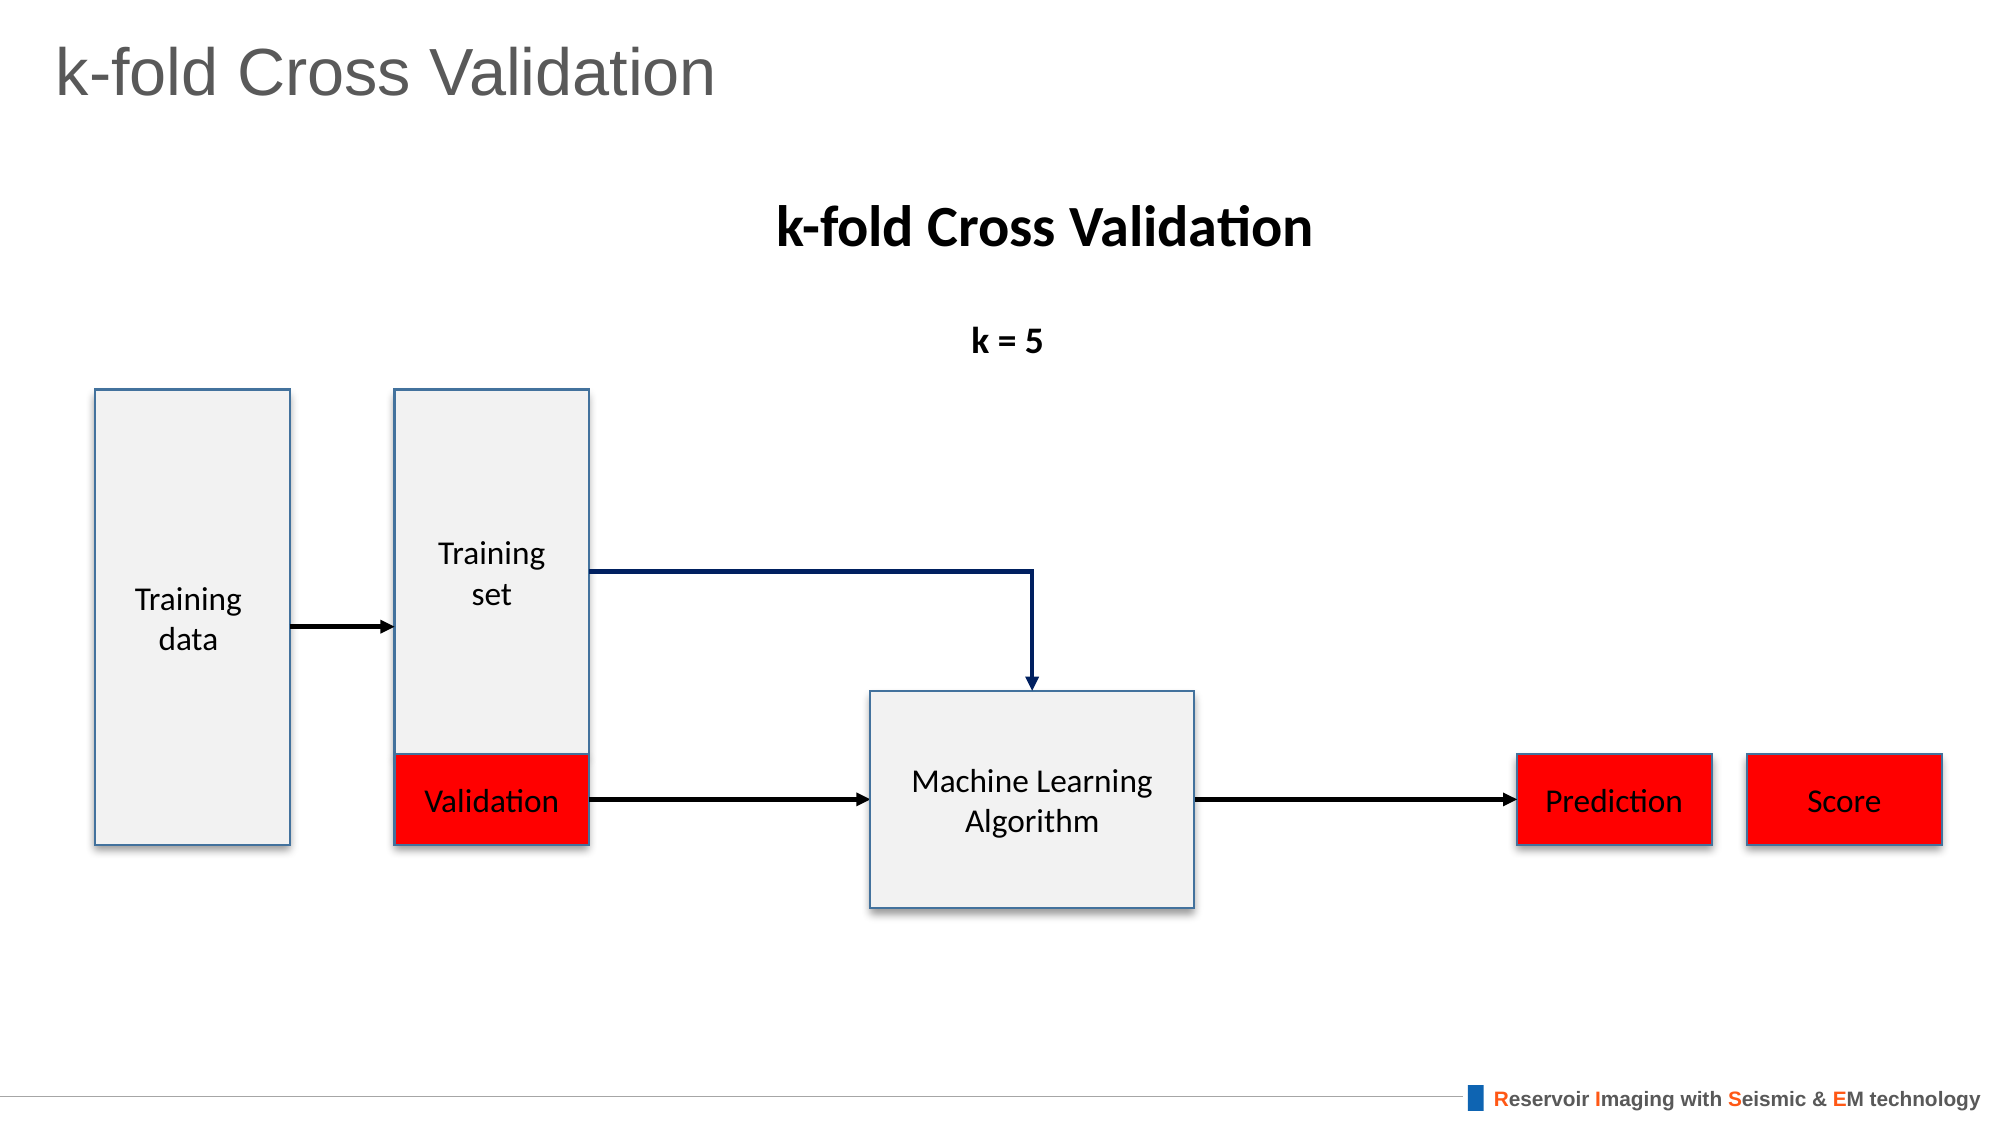

# k-fold Cross Validation
k-fold Cross Validation
k = 5
Training
data
Training
set
Machine Learning Algorithm
Validation
Prediction
Score